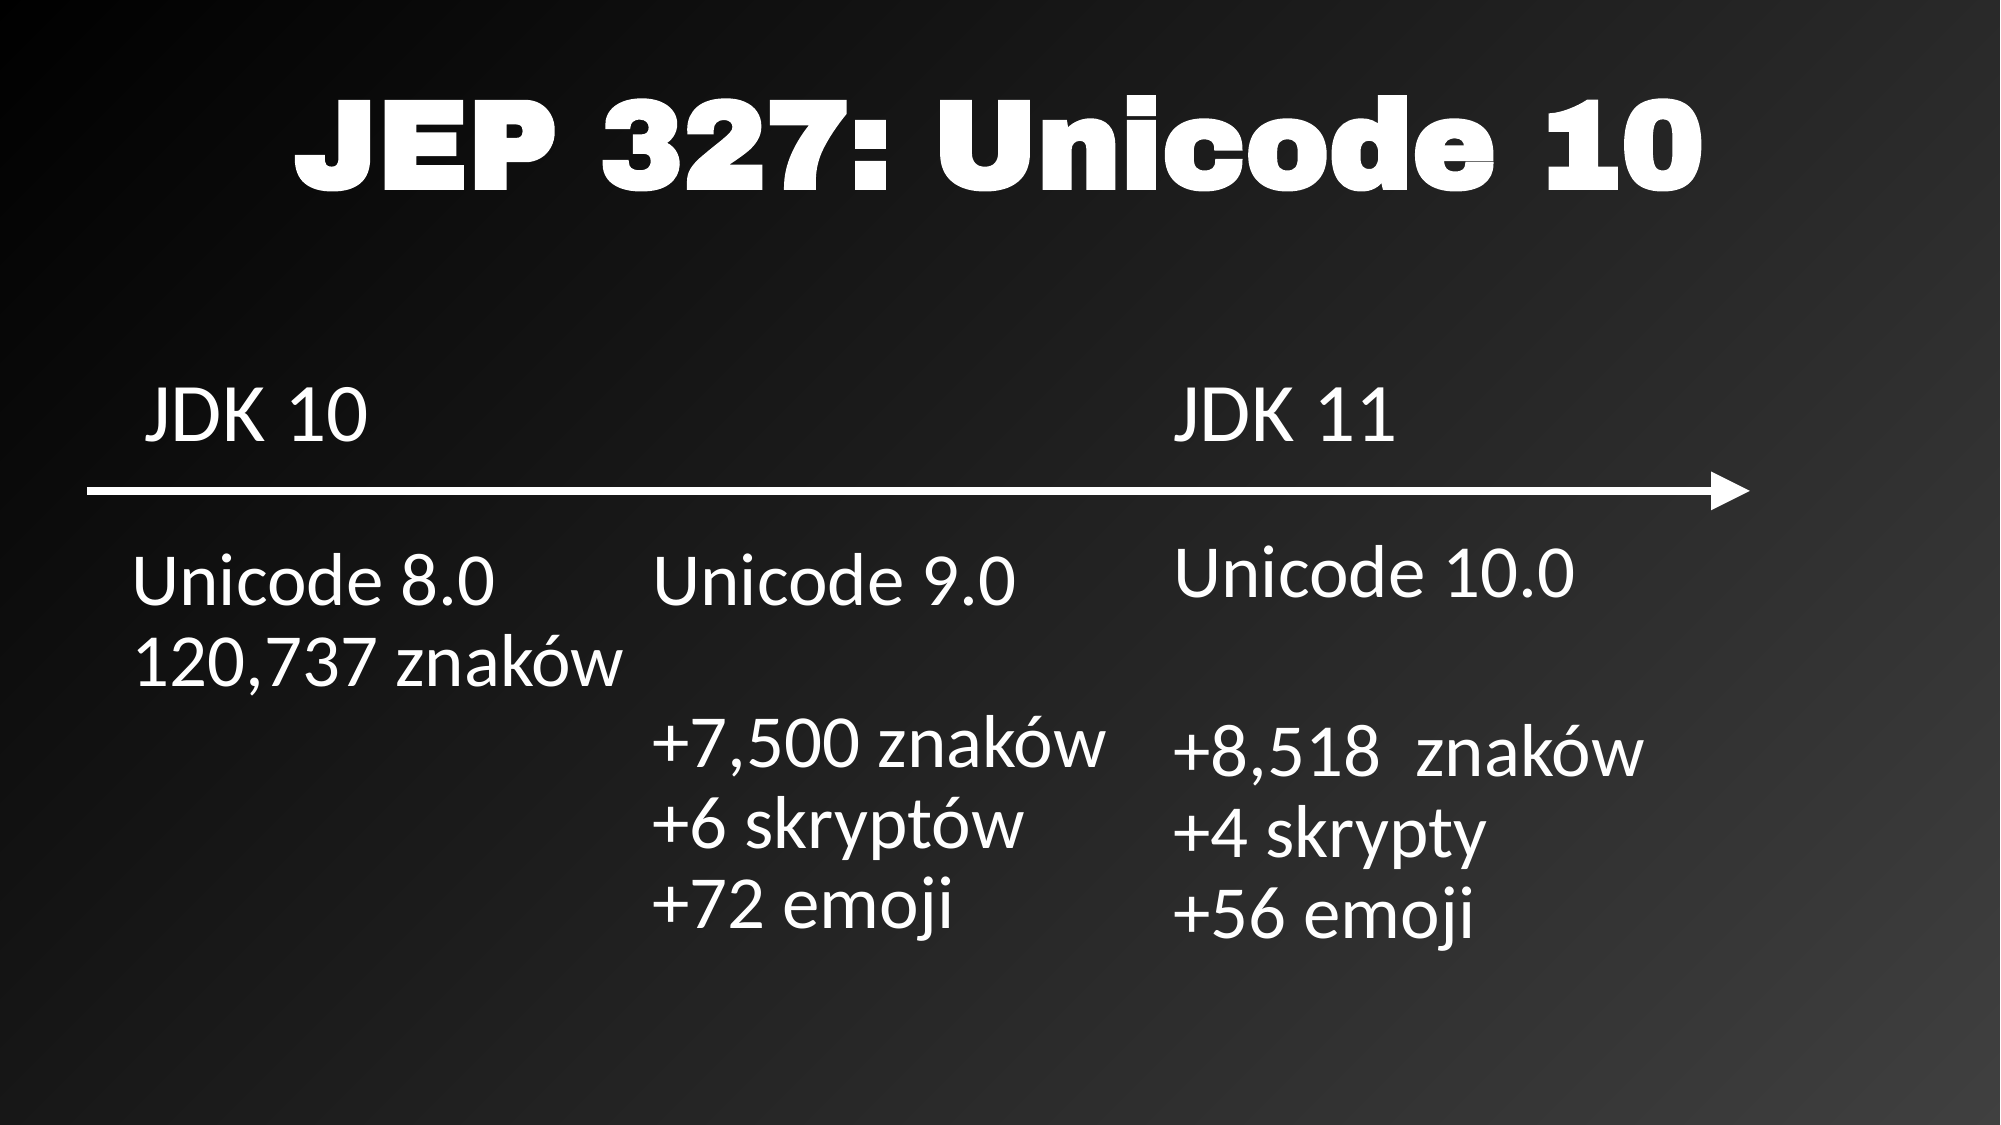

JEP 327: Unicode 10
# JDK 10
JDK 11
Unicode 10.0

Unicode 8.0
120,737 znaków
Unicode 9.0

+7,500 znaków
+6 skryptów
+72 emoji

+8,518  znaków
+4 skrypty
+56 emoji